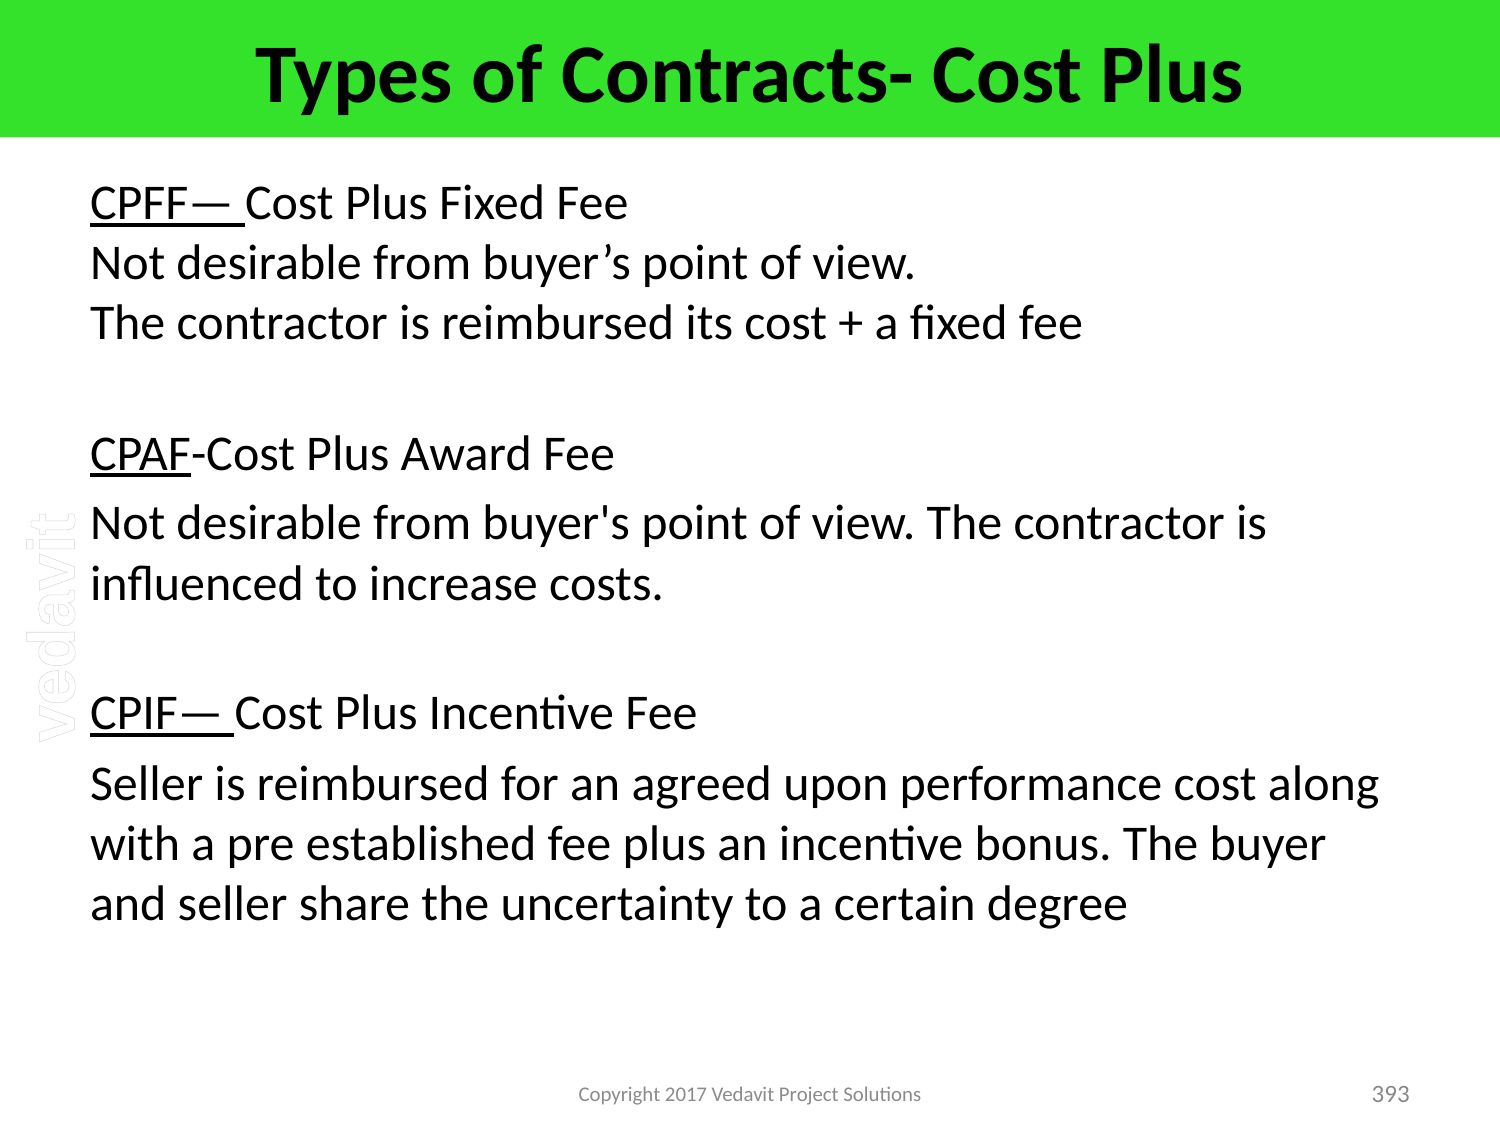

# Types of Contracts- Cost Plus
CPFF— Cost Plus Fixed Fee
Not desirable from buyer’s point of view.
The contractor is reimbursed its cost + a fixed fee
CPAF-Cost Plus Award Fee
Not desirable from buyer's point of view. The contractor is influenced to increase costs.
CPIF— Cost Plus Incentive Fee
Seller is reimbursed for an agreed upon performance cost along with a pre established fee plus an incentive bonus. The buyer and seller share the uncertainty to a certain degree
Copyright 2017 Vedavit Project Solutions
393